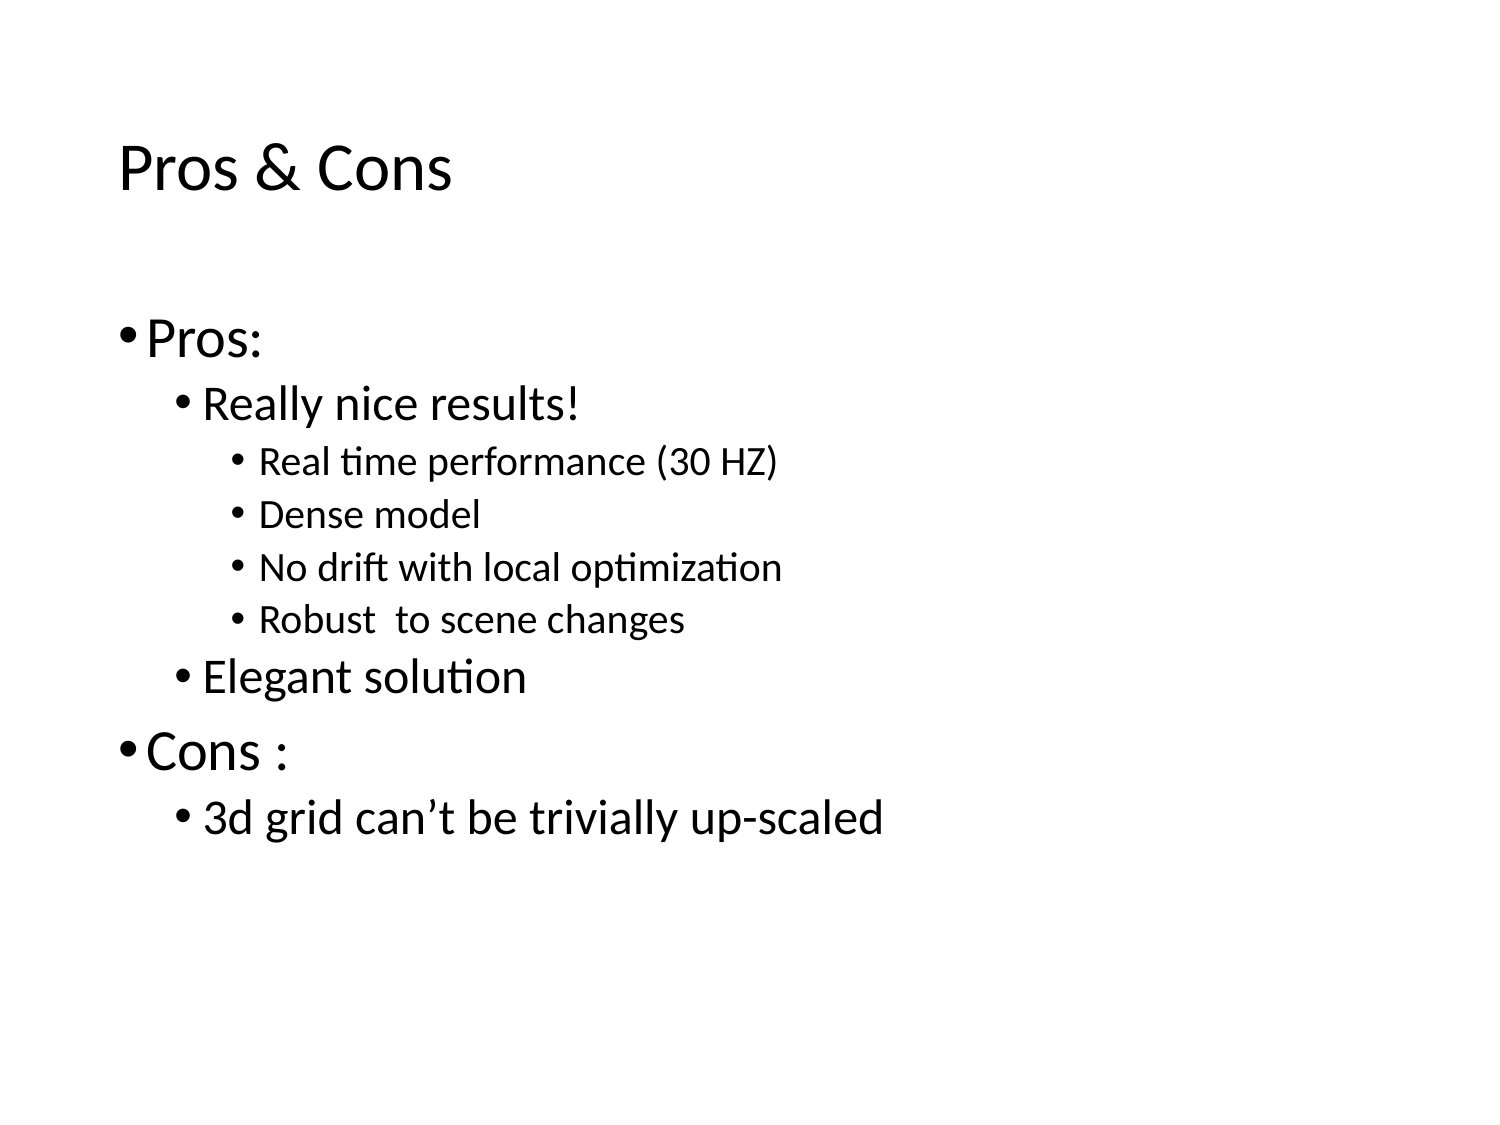

# Pros & Cons
Pros:
Really nice results!
Real time performance (30 HZ)
Dense model
No drift with local optimization
Robust  to scene changes
Elegant solution
Cons :
3d grid can’t be trivially up-scaled